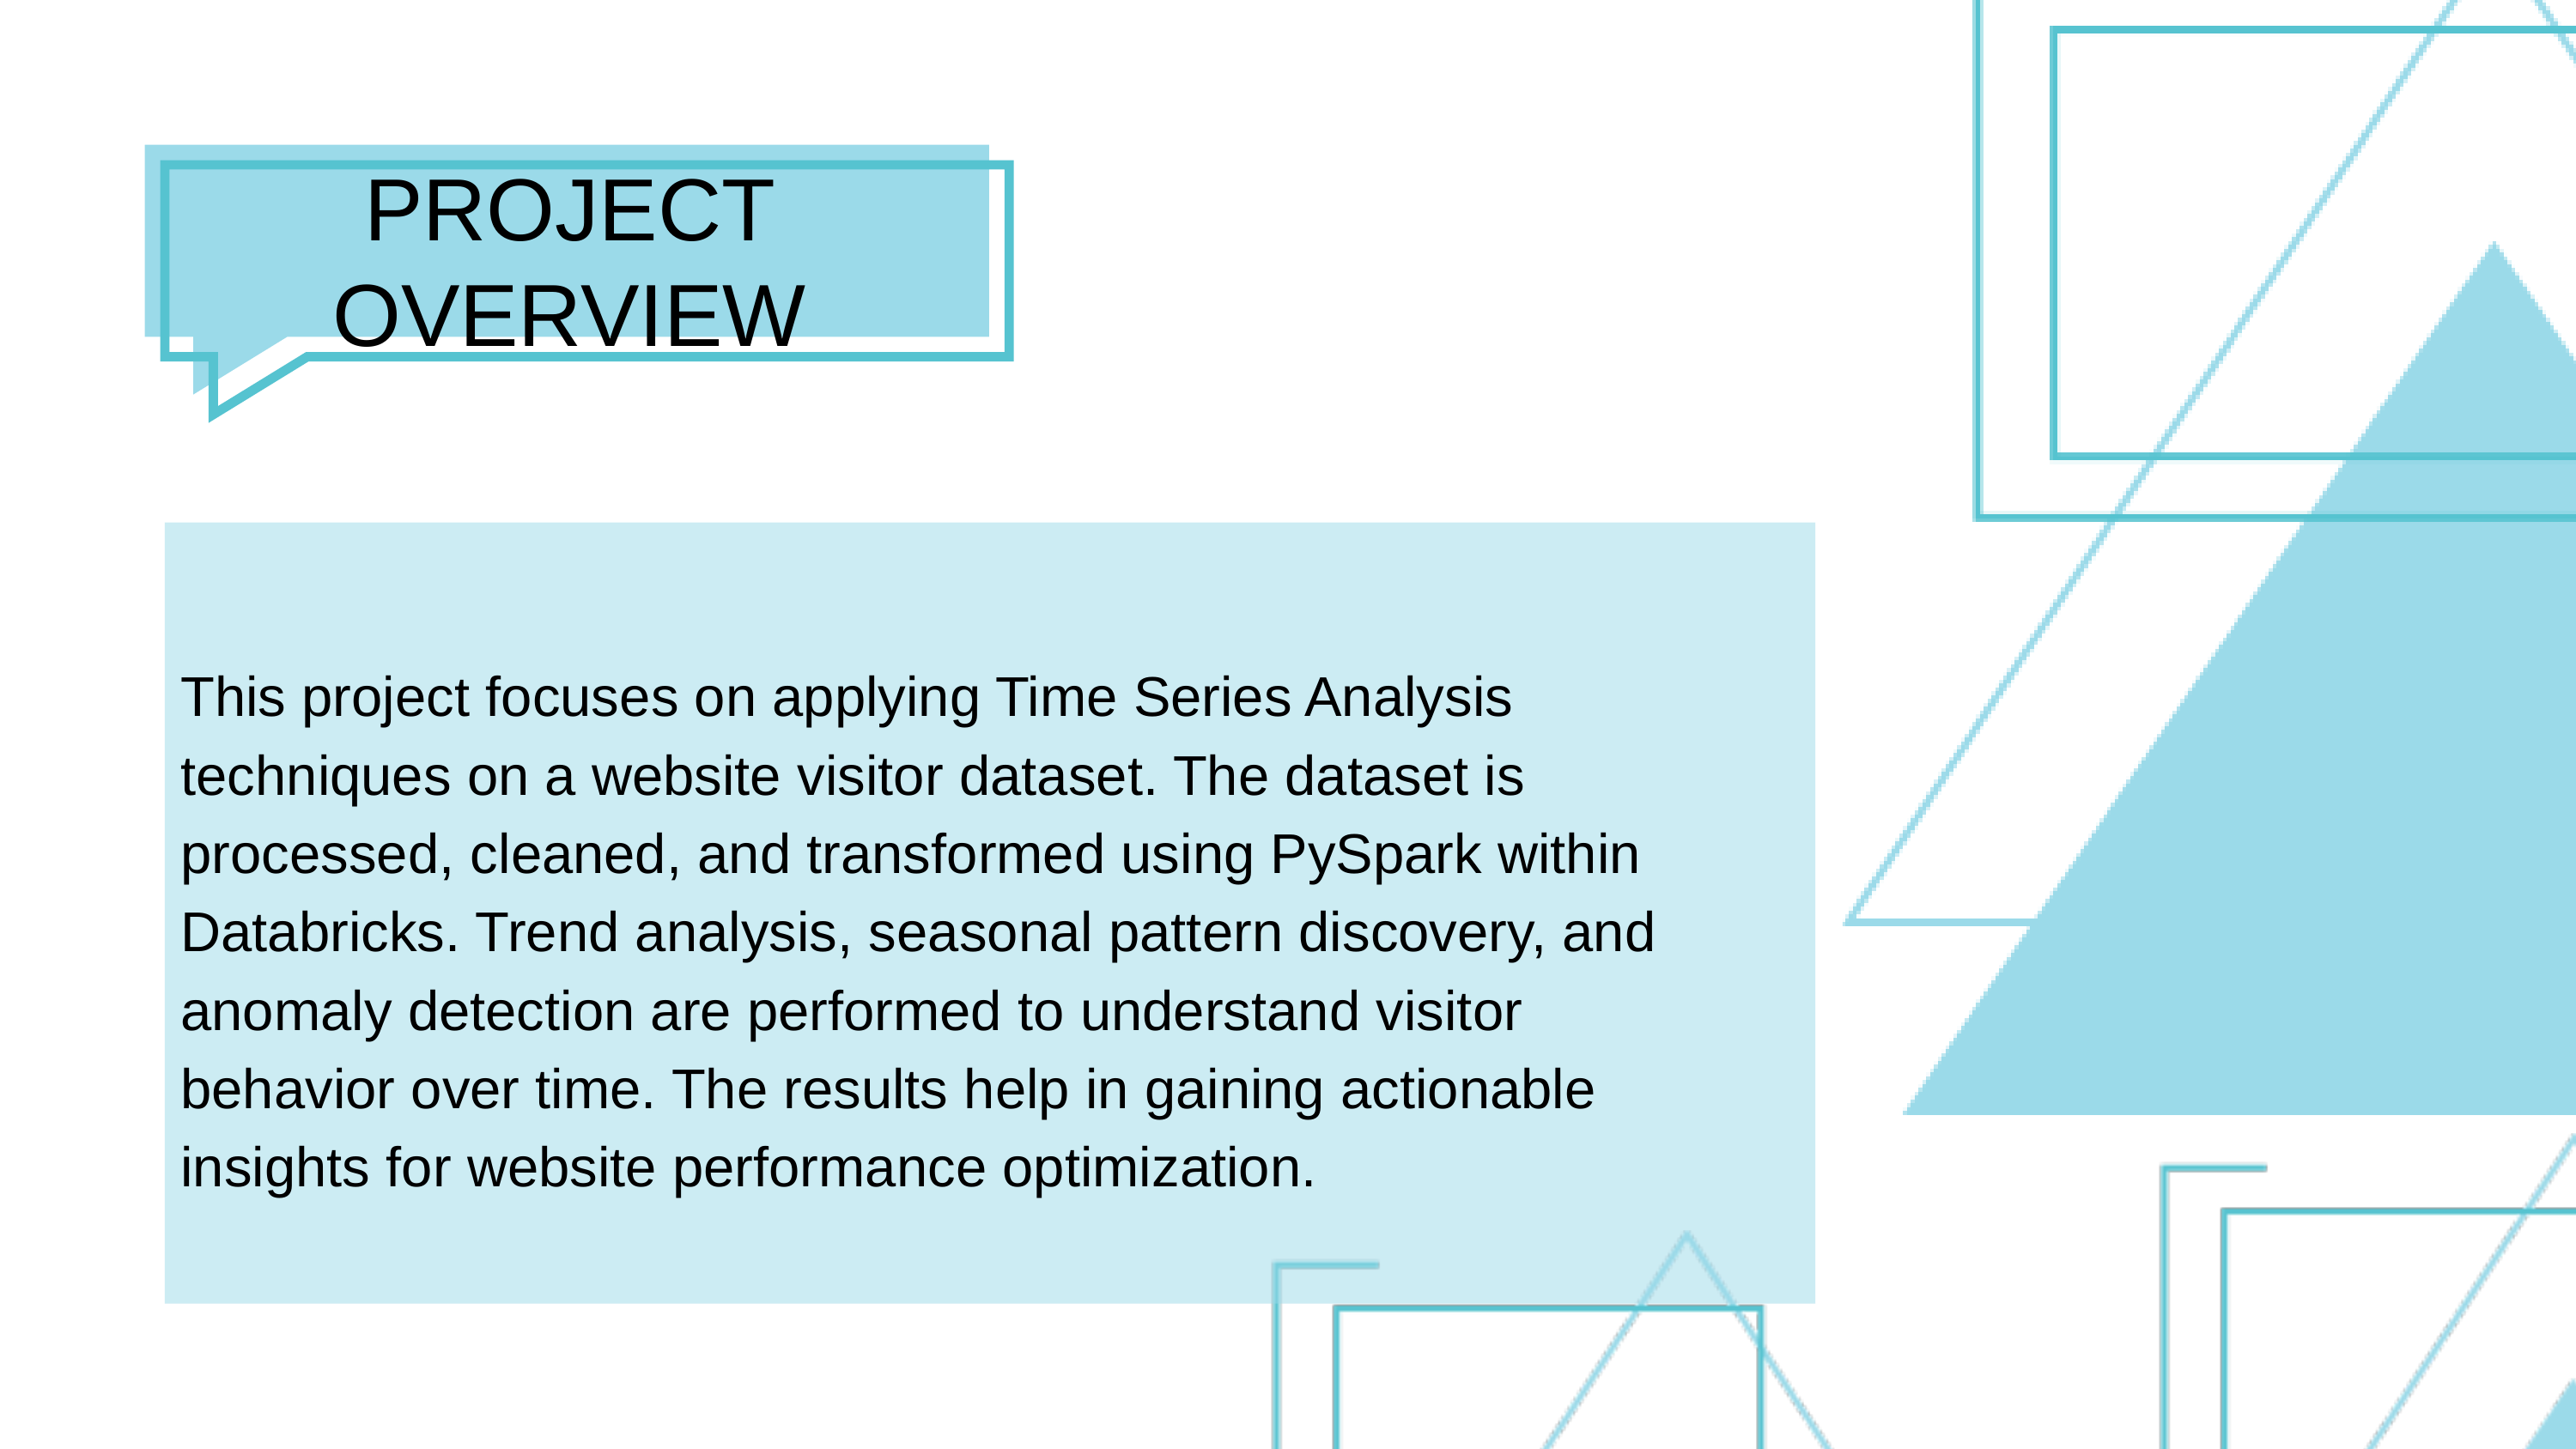

PROJECT OVERVIEW

This project focuses on applying Time Series Analysis techniques on a website visitor dataset. The dataset is processed, cleaned, and transformed using PySpark within Databricks. Trend analysis, seasonal pattern discovery, and anomaly detection are performed to understand visitor behavior over time. The results help in gaining actionable insights for website performance optimization.